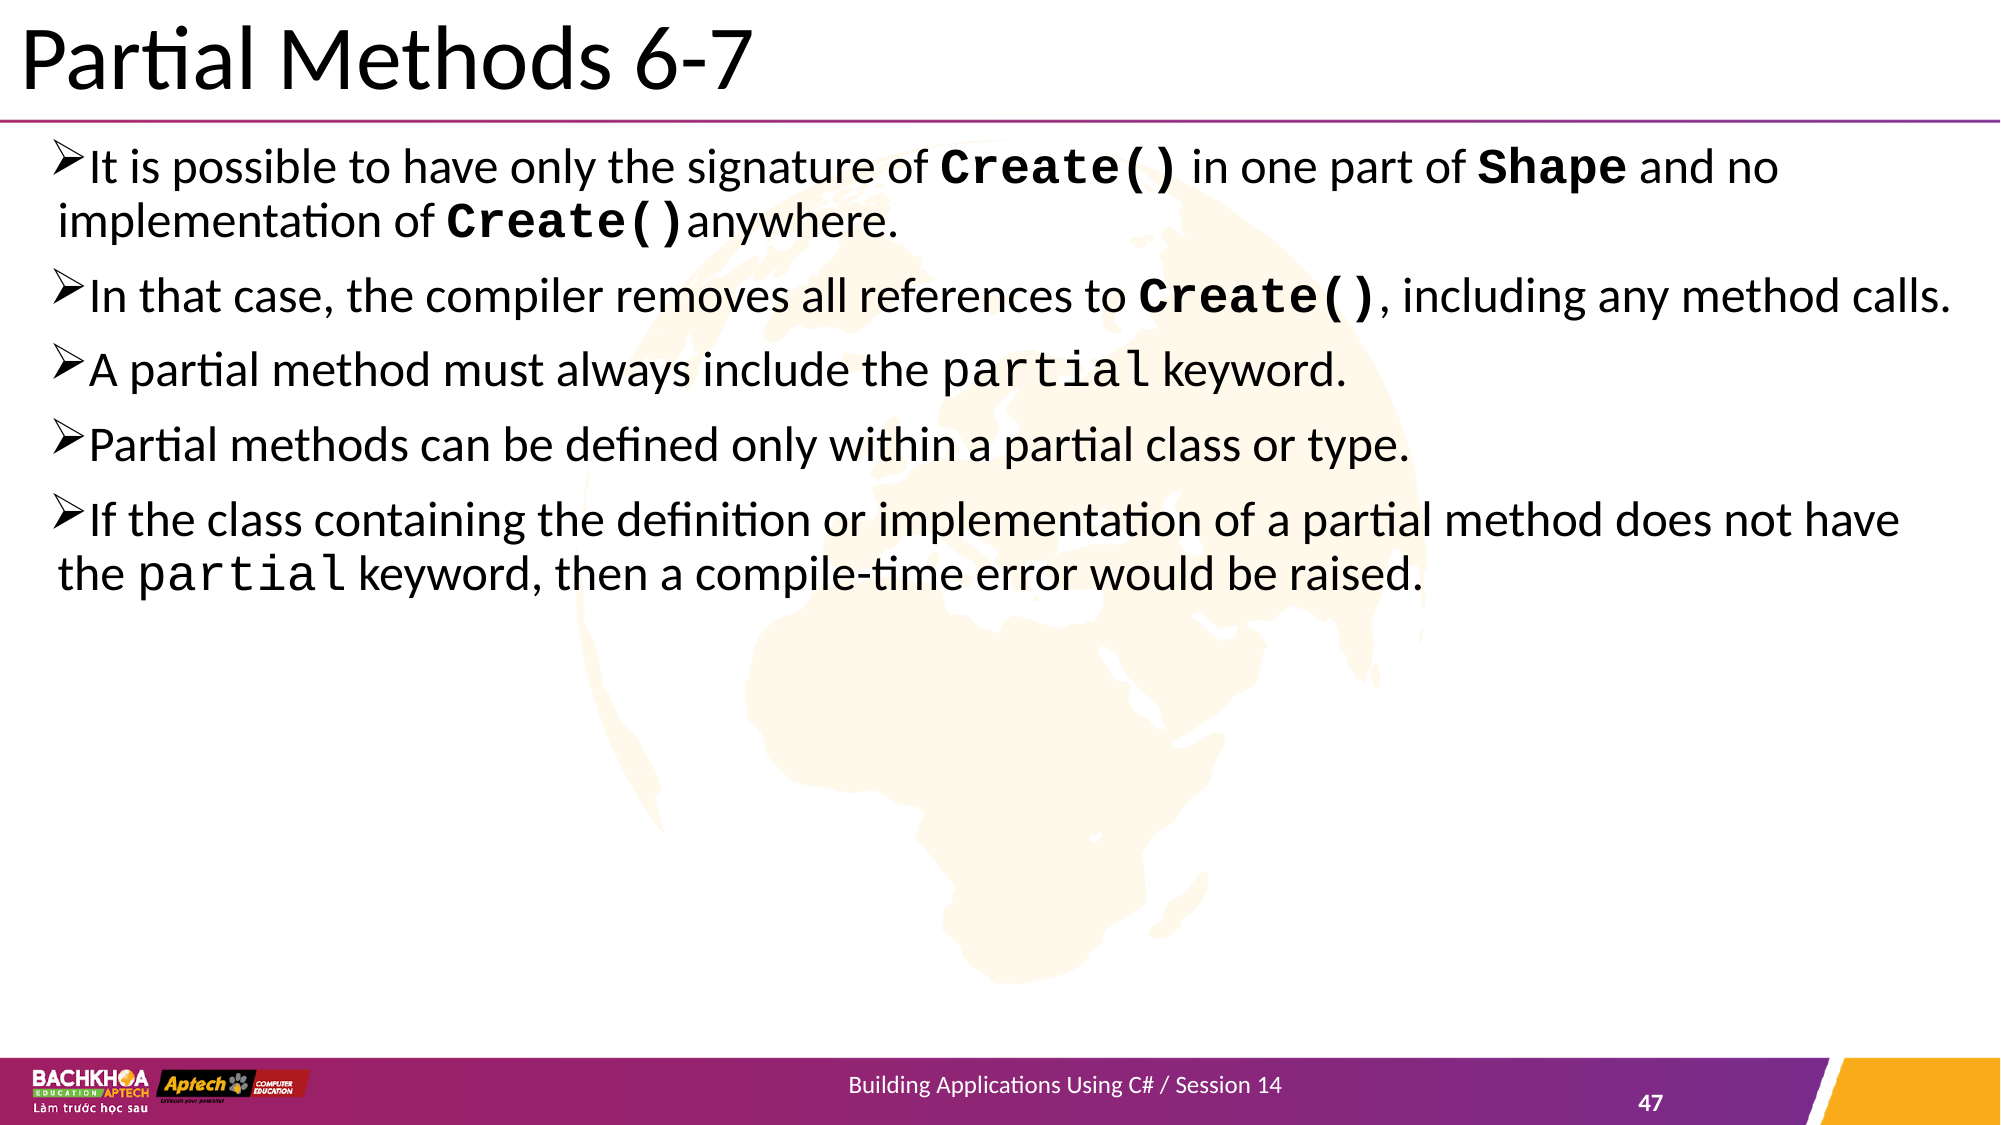

# Partial Methods 6-7
It is possible to have only the signature of Create() in one part of Shape and no implementation of Create()anywhere.
In that case, the compiler removes all references to Create(), including any method calls.
A partial method must always include the partial keyword.
Partial methods can be defined only within a partial class or type.
If the class containing the definition or implementation of a partial method does not have the partial keyword, then a compile-time error would be raised.

Building Applications Using C# / Session 14
47